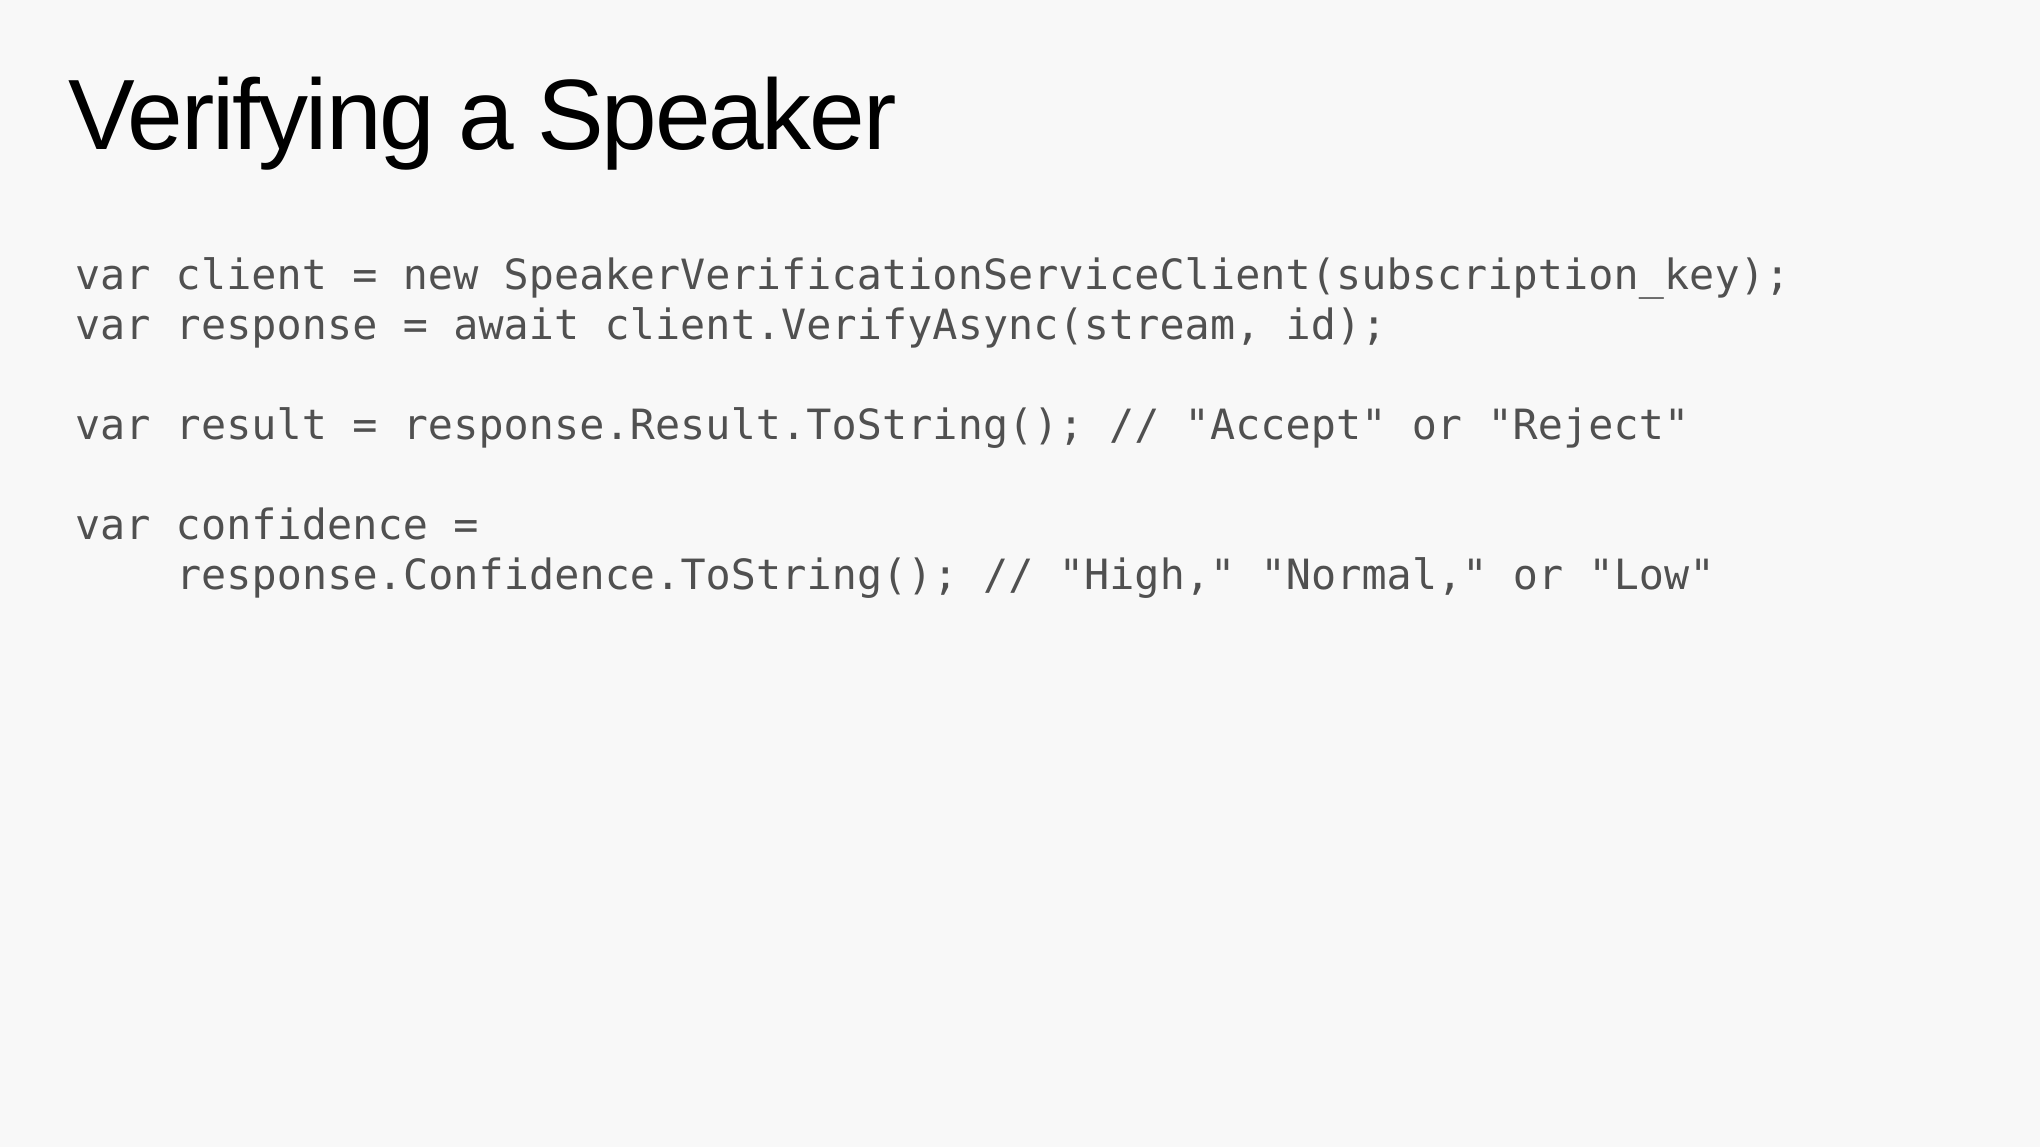

# Verifying a Speaker
var client = new SpeakerVerificationServiceClient(subscription_key);
var response = await client.VerifyAsync(stream, id);

var result = response.Result.ToString(); // "Accept" or "Reject"

var confidence =
    response.Confidence.ToString(); // "High," "Normal," or "Low"